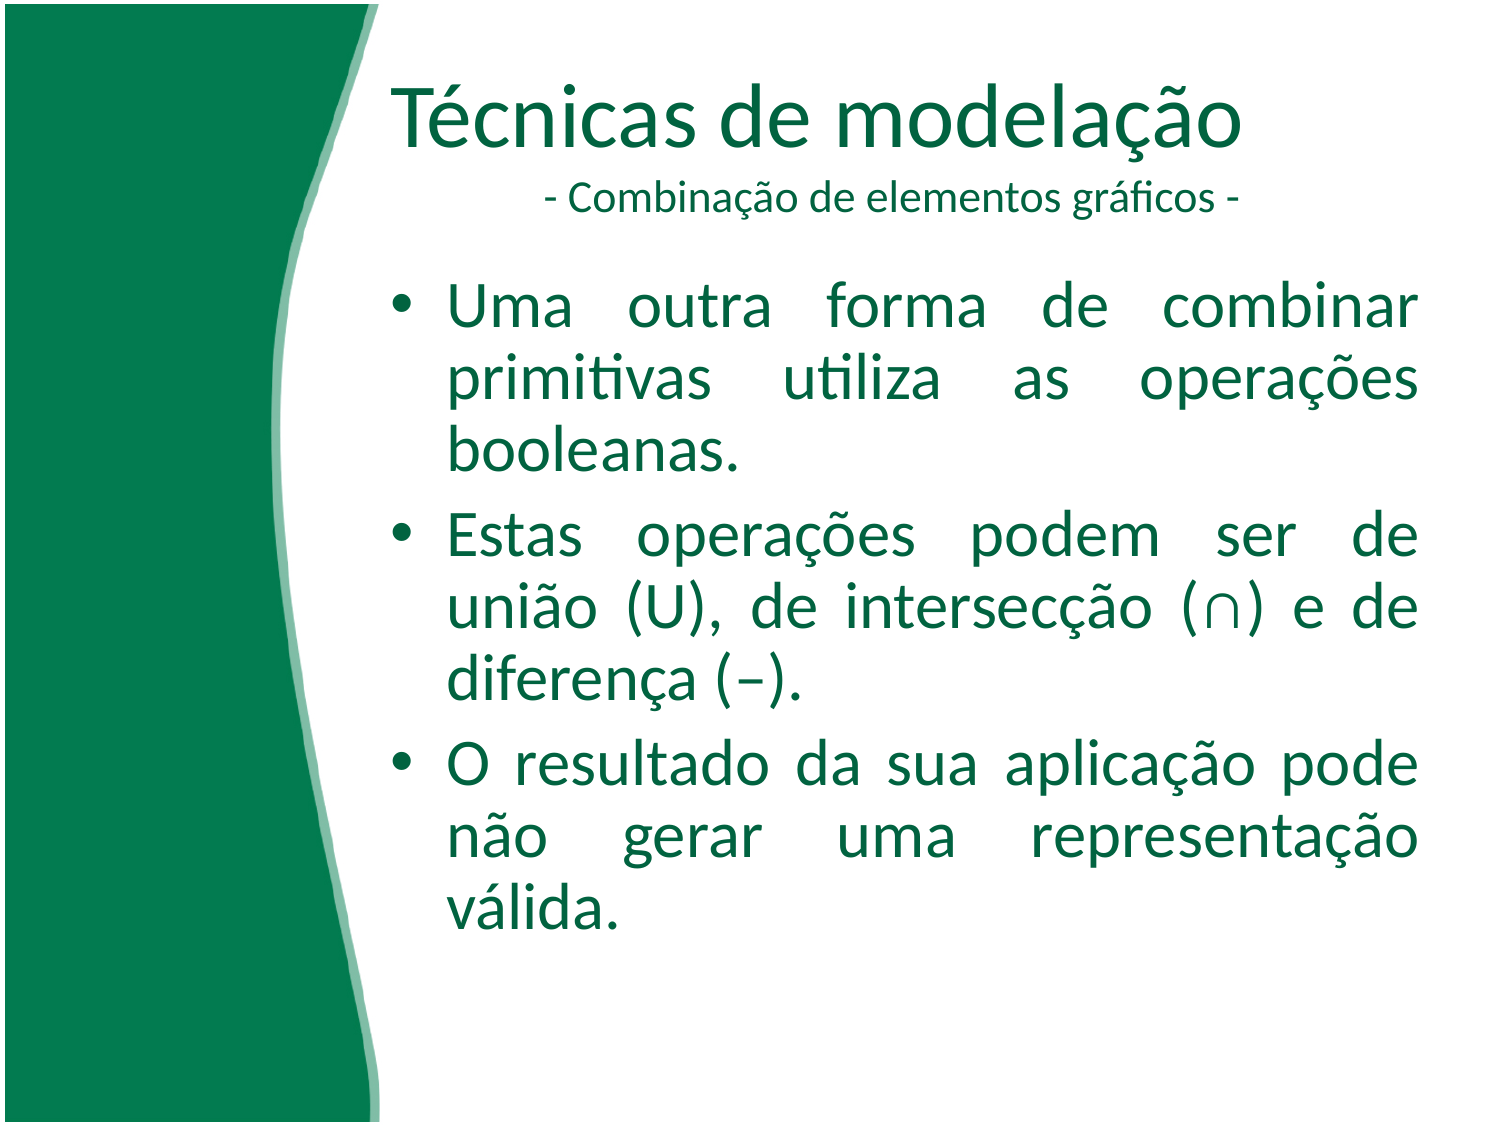

# Técnicas de modelação - Combinação de elementos gráficos -
Uma outra forma de combinar primitivas utiliza as operações booleanas.
Estas operações podem ser de união (U), de intersecção (∩) e de diferença (–).
O resultado da sua aplicação pode não gerar uma representação válida.